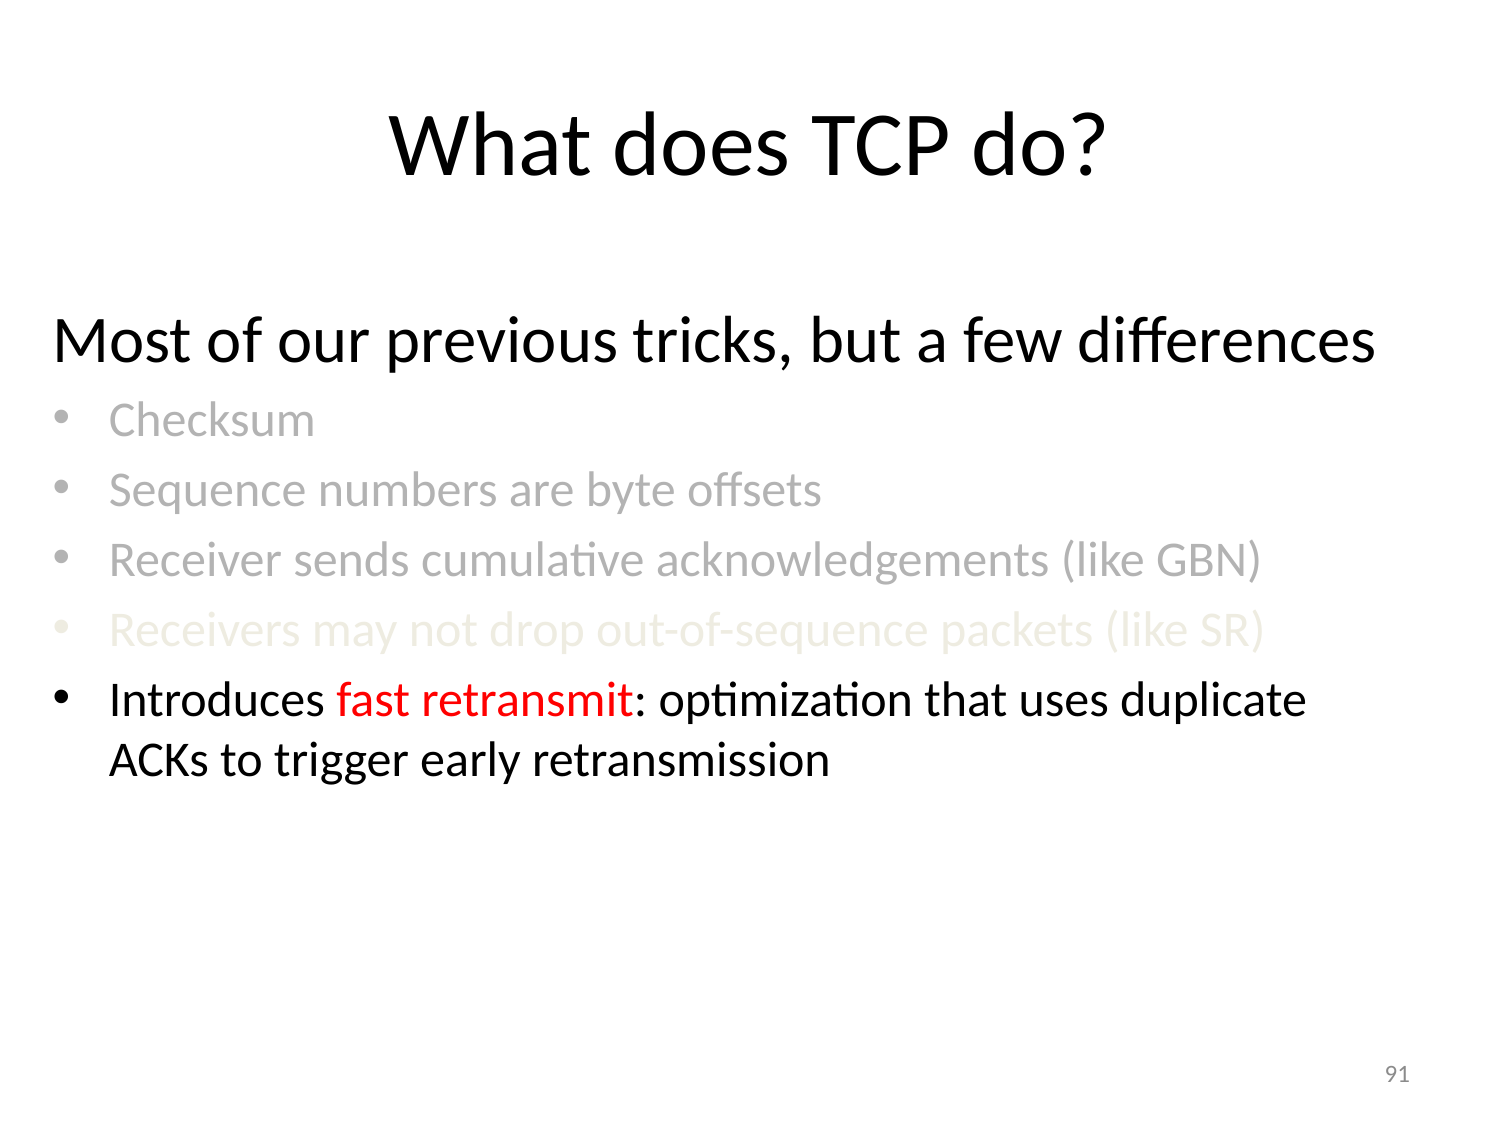

# What does TCP do?
Most of our previous tricks, but a few differences
Checksum
Sequence numbers are byte offsets
Receiver sends cumulative acknowledgements (like GBN)
Receivers may not drop out-of-sequence packets (like SR)
Introduces fast retransmit: optimization that uses duplicate
ACKs to trigger early retransmission

91